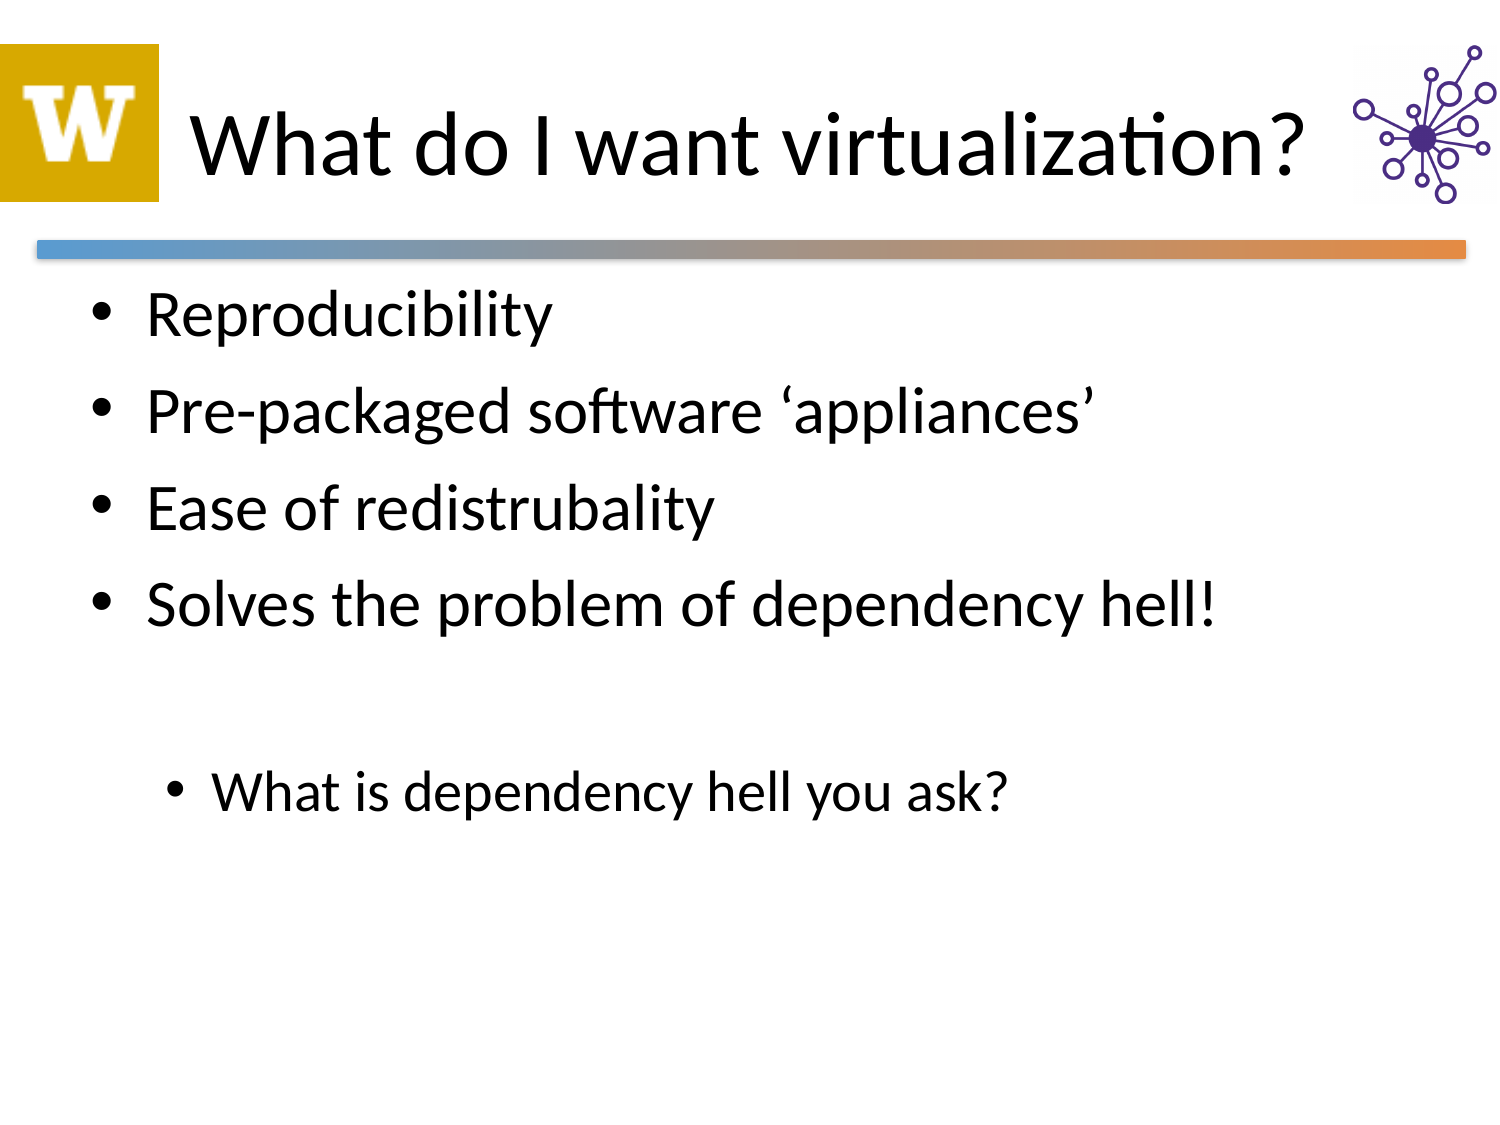

# What do I want virtualization?
Reproducibility
Pre-packaged software ‘appliances’
Ease of redistrubality
Solves the problem of dependency hell!

What is dependency hell you ask?